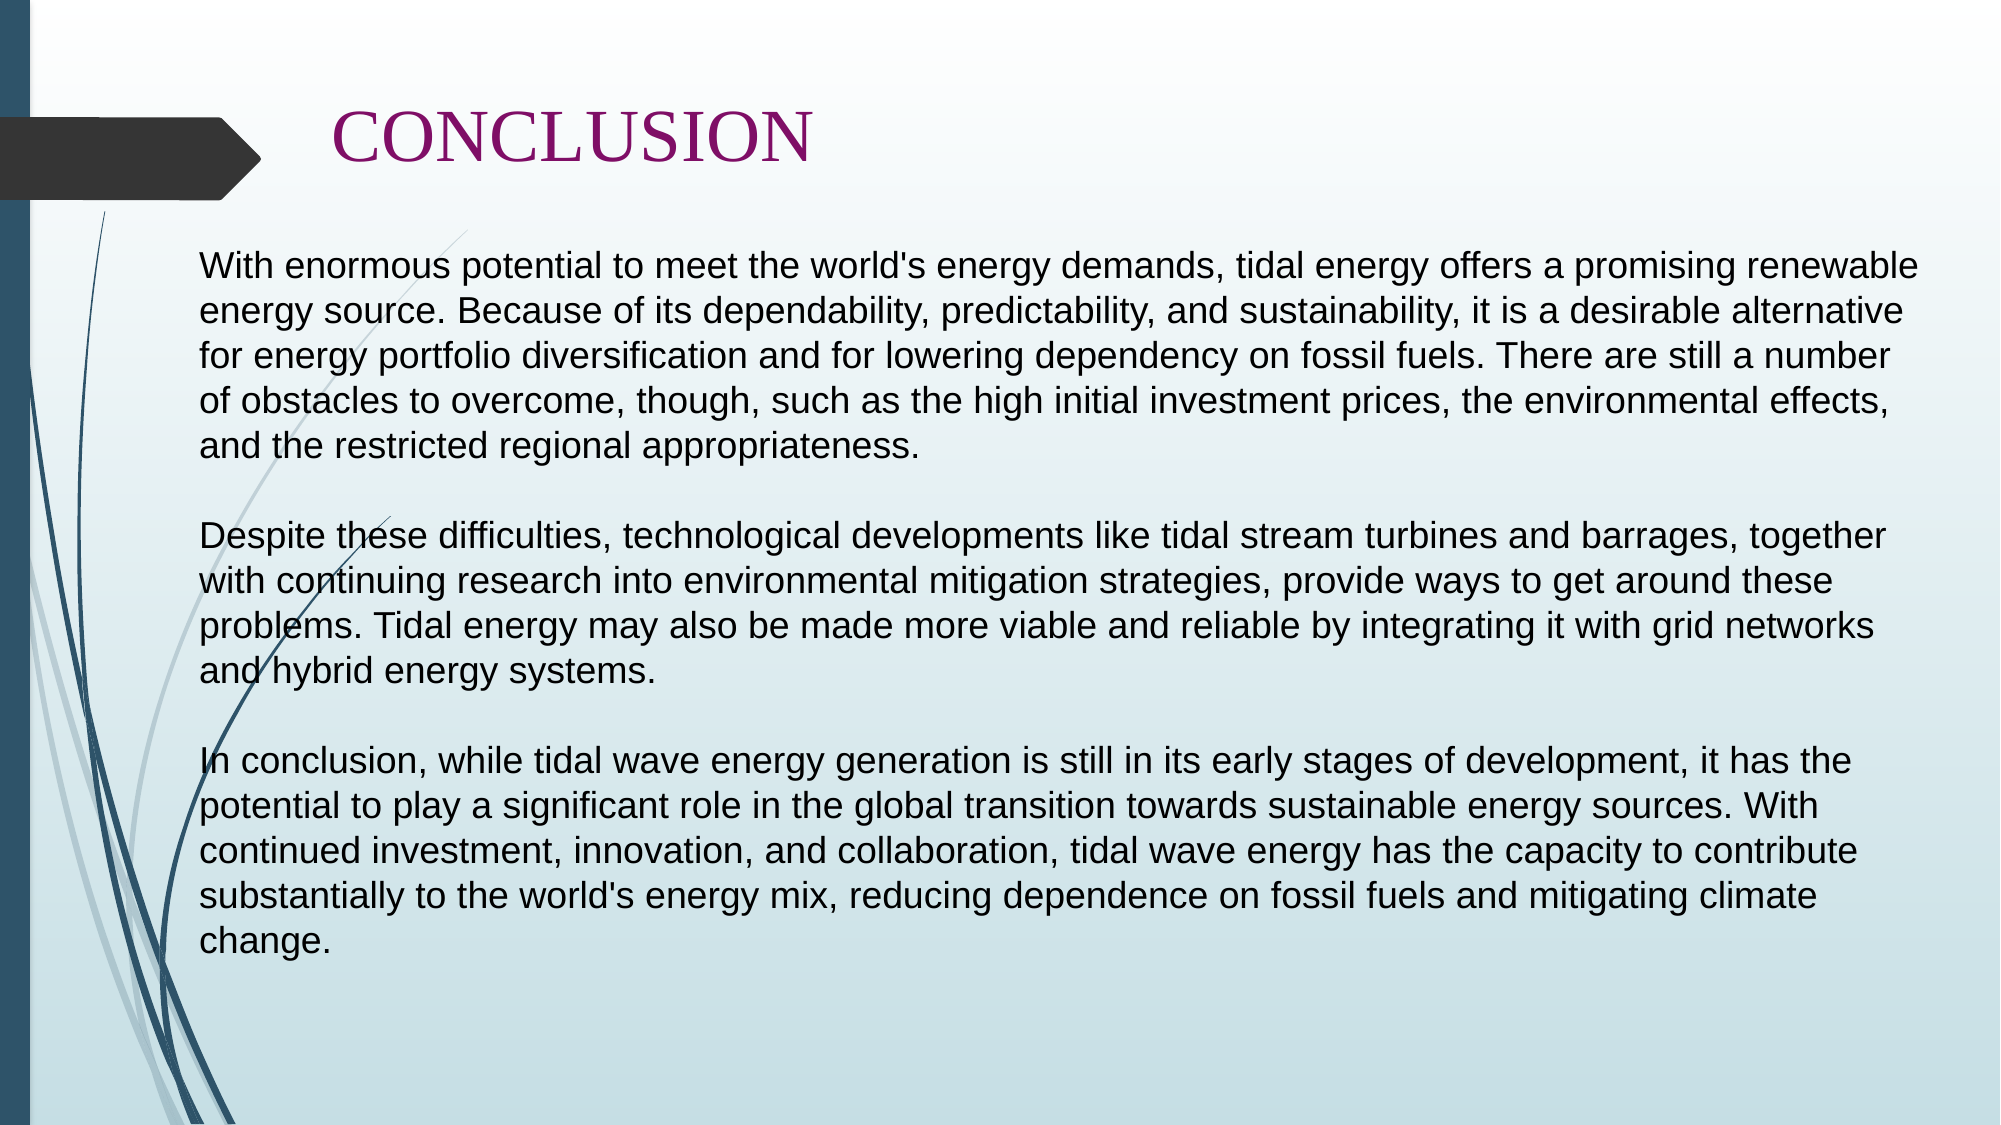

# CONCLUSION
With enormous potential to meet the world's energy demands, tidal energy offers a promising renewable energy source. Because of its dependability, predictability, and sustainability, it is a desirable alternative for energy portfolio diversification and for lowering dependency on fossil fuels. There are still a number of obstacles to overcome, though, such as the high initial investment prices, the environmental effects, and the restricted regional appropriateness.
Despite these difficulties, technological developments like tidal stream turbines and barrages, together with continuing research into environmental mitigation strategies, provide ways to get around these problems. Tidal energy may also be made more viable and reliable by integrating it with grid networks and hybrid energy systems.
In conclusion, while tidal wave energy generation is still in its early stages of development, it has the potential to play a significant role in the global transition towards sustainable energy sources. With continued investment, innovation, and collaboration, tidal wave energy has the capacity to contribute substantially to the world's energy mix, reducing dependence on fossil fuels and mitigating climate change.